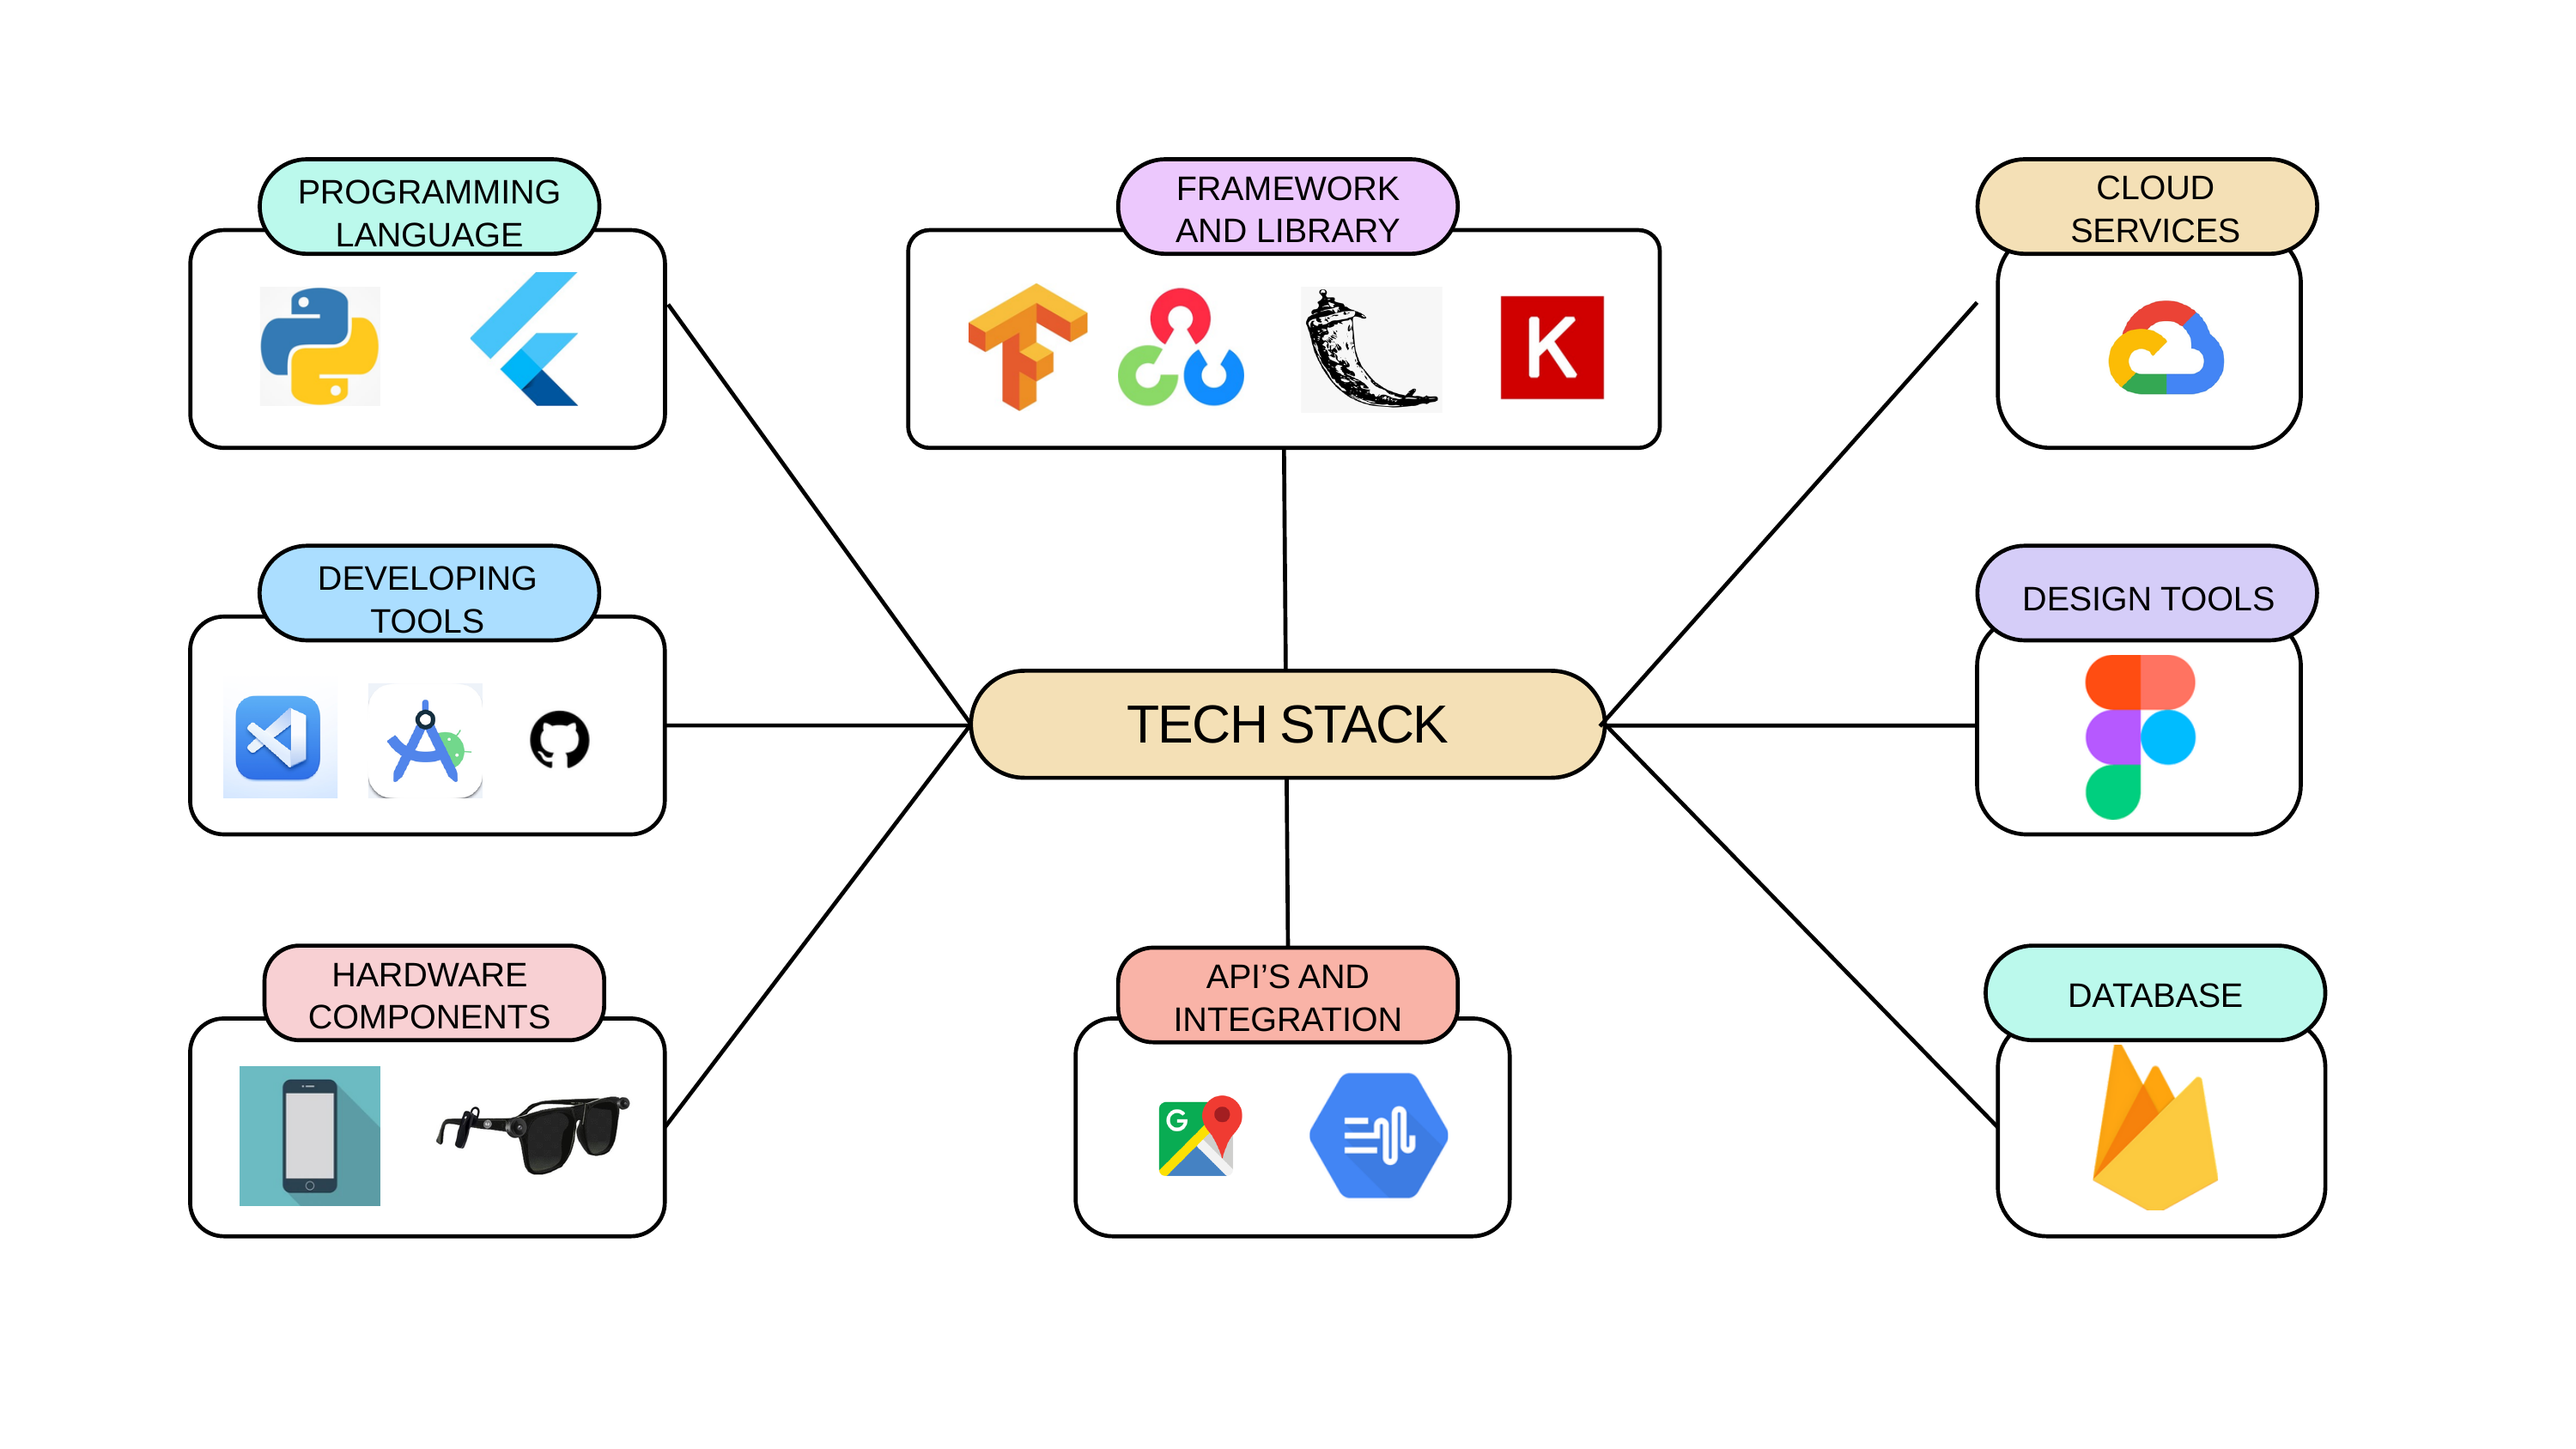

CLOUD SERVICES
FRAMEWORK AND LIBRARY
PROGRAMMING LANGUAGE

DEVELOPING TOOLS
DESIGN TOOLS

TECH STACK

HARDWARE COMPONENTS
API’S AND INTEGRATION
DATABASE